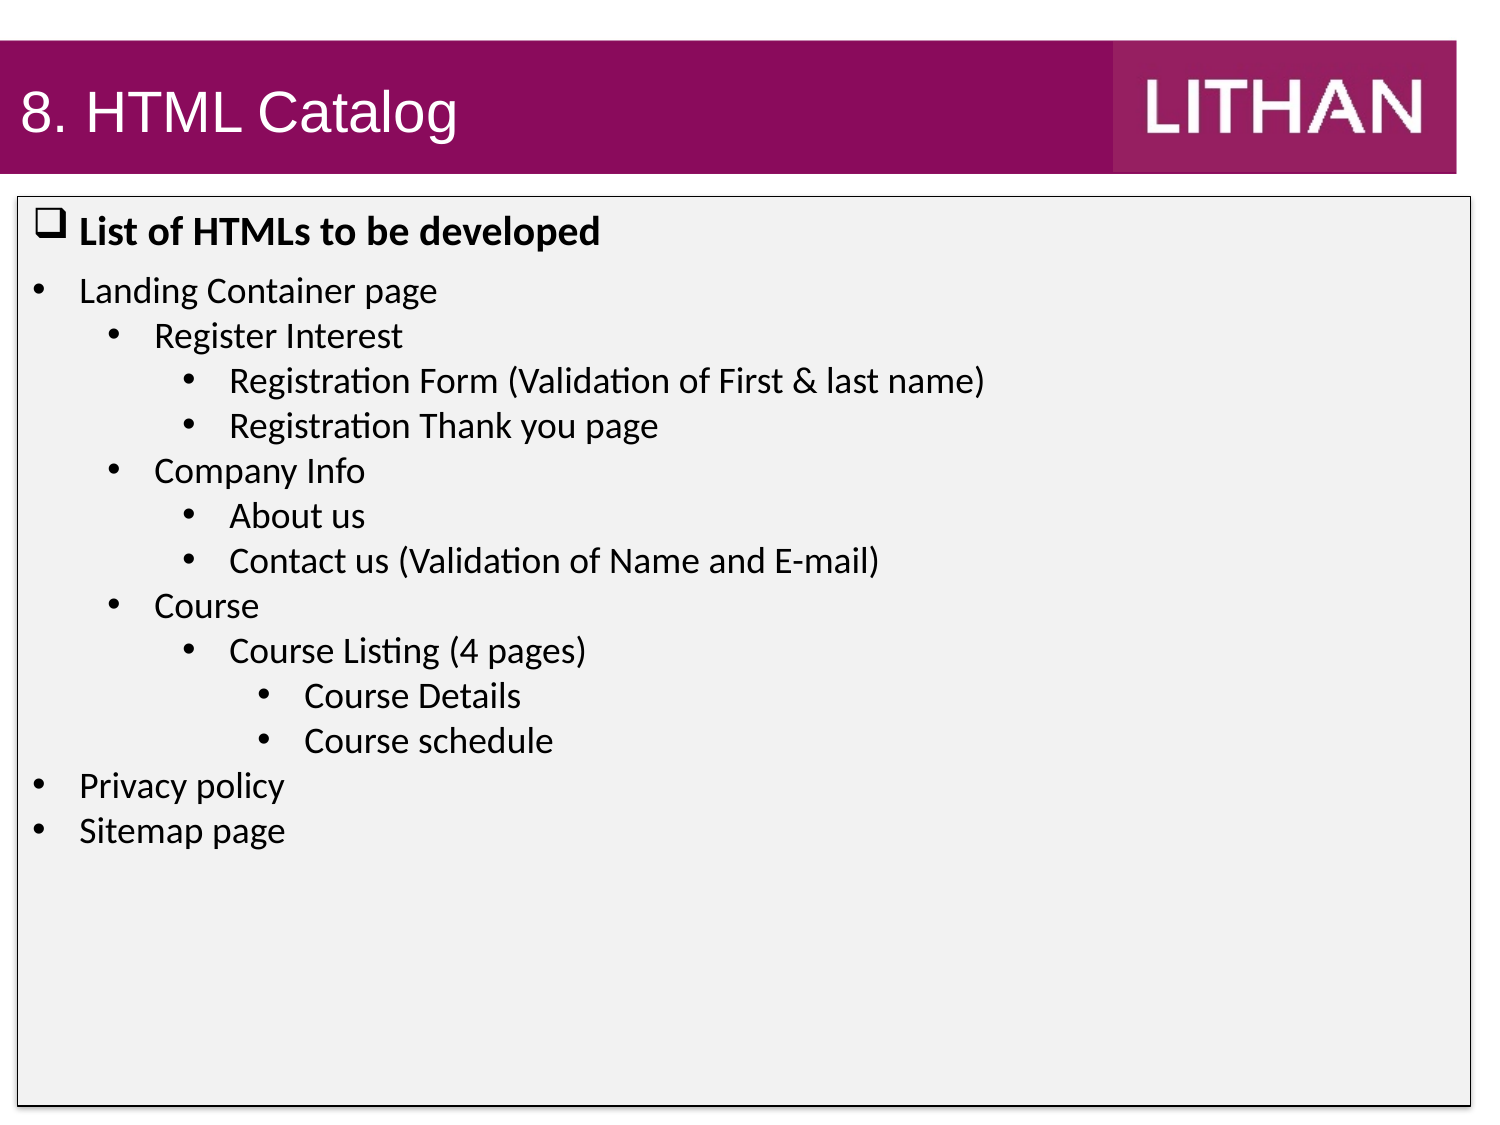

8. HTML Catalog
List of HTMLs to be developed
Landing Container page
Register Interest
Registration Form (Validation of First & last name)
Registration Thank you page
Company Info
About us
Contact us (Validation of Name and E-mail)
Course
Course Listing (4 pages)
Course Details
Course schedule
Privacy policy
Sitemap page